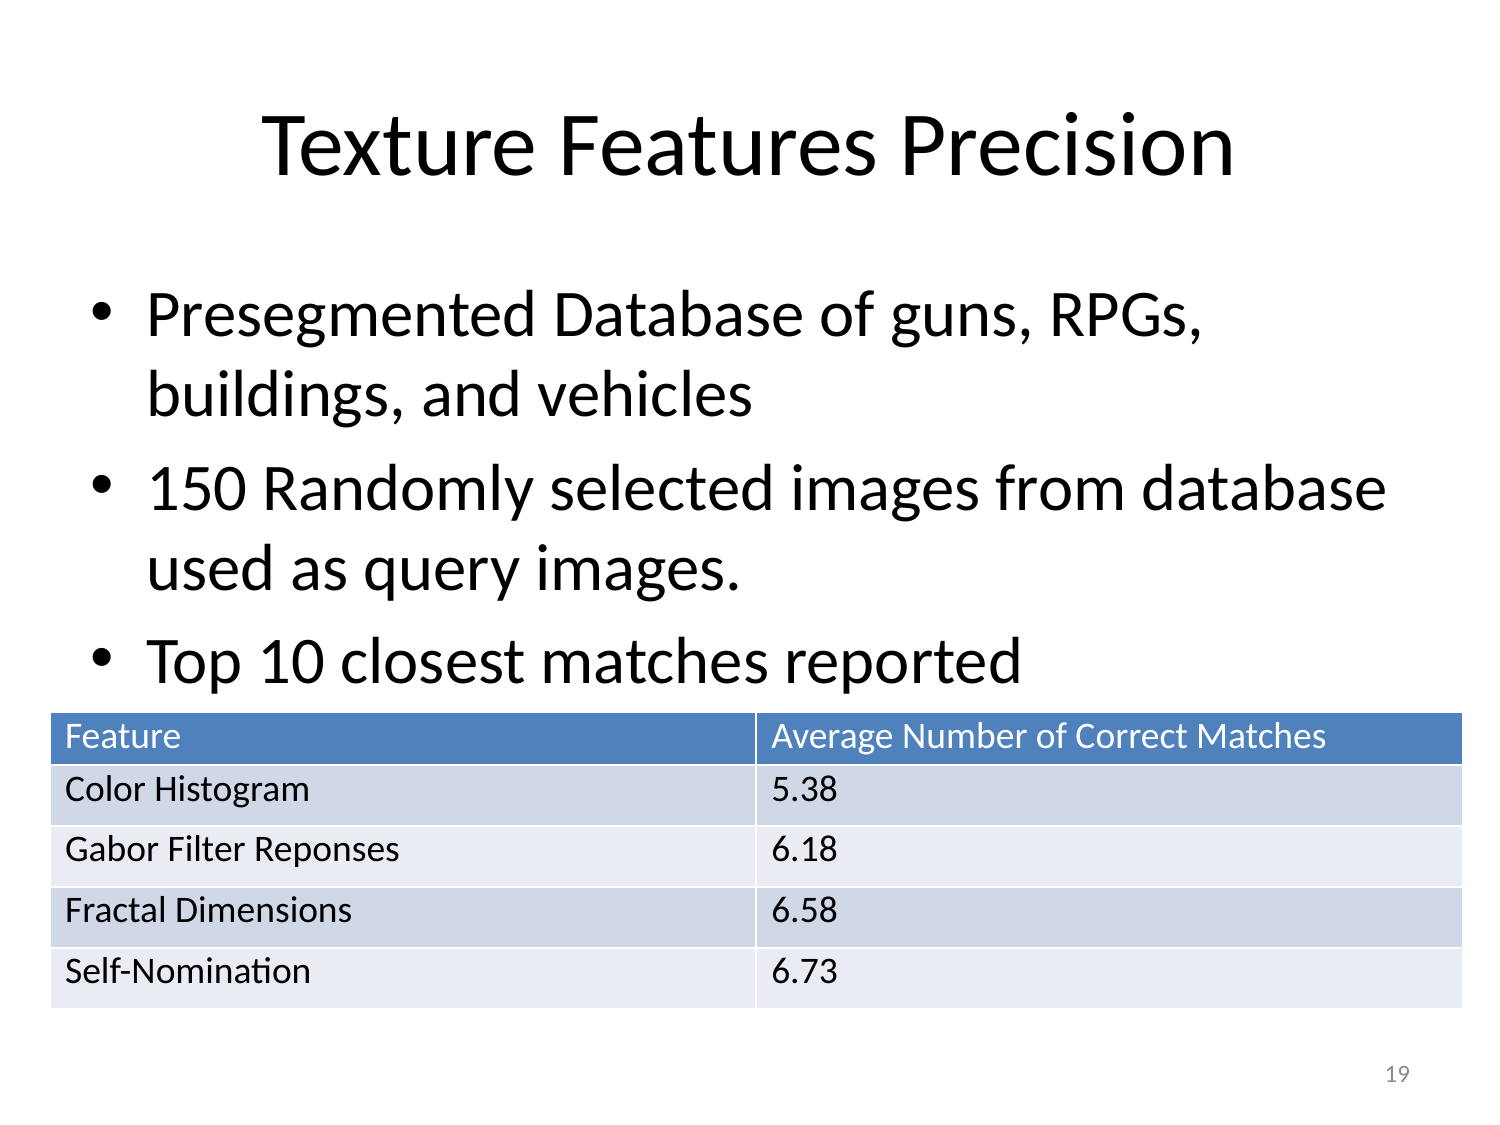

# Texture Features Precision
Presegmented Database of guns, RPGs, buildings, and vehicles
150 Randomly selected images from database used as query images.
Top 10 closest matches reported
| Feature | Average Number of Correct Matches |
| --- | --- |
| Color Histogram | 5.38 |
| Gabor Filter Reponses | 6.18 |
| Fractal Dimensions | 6.58 |
| Self-Nomination | 6.73 |
19